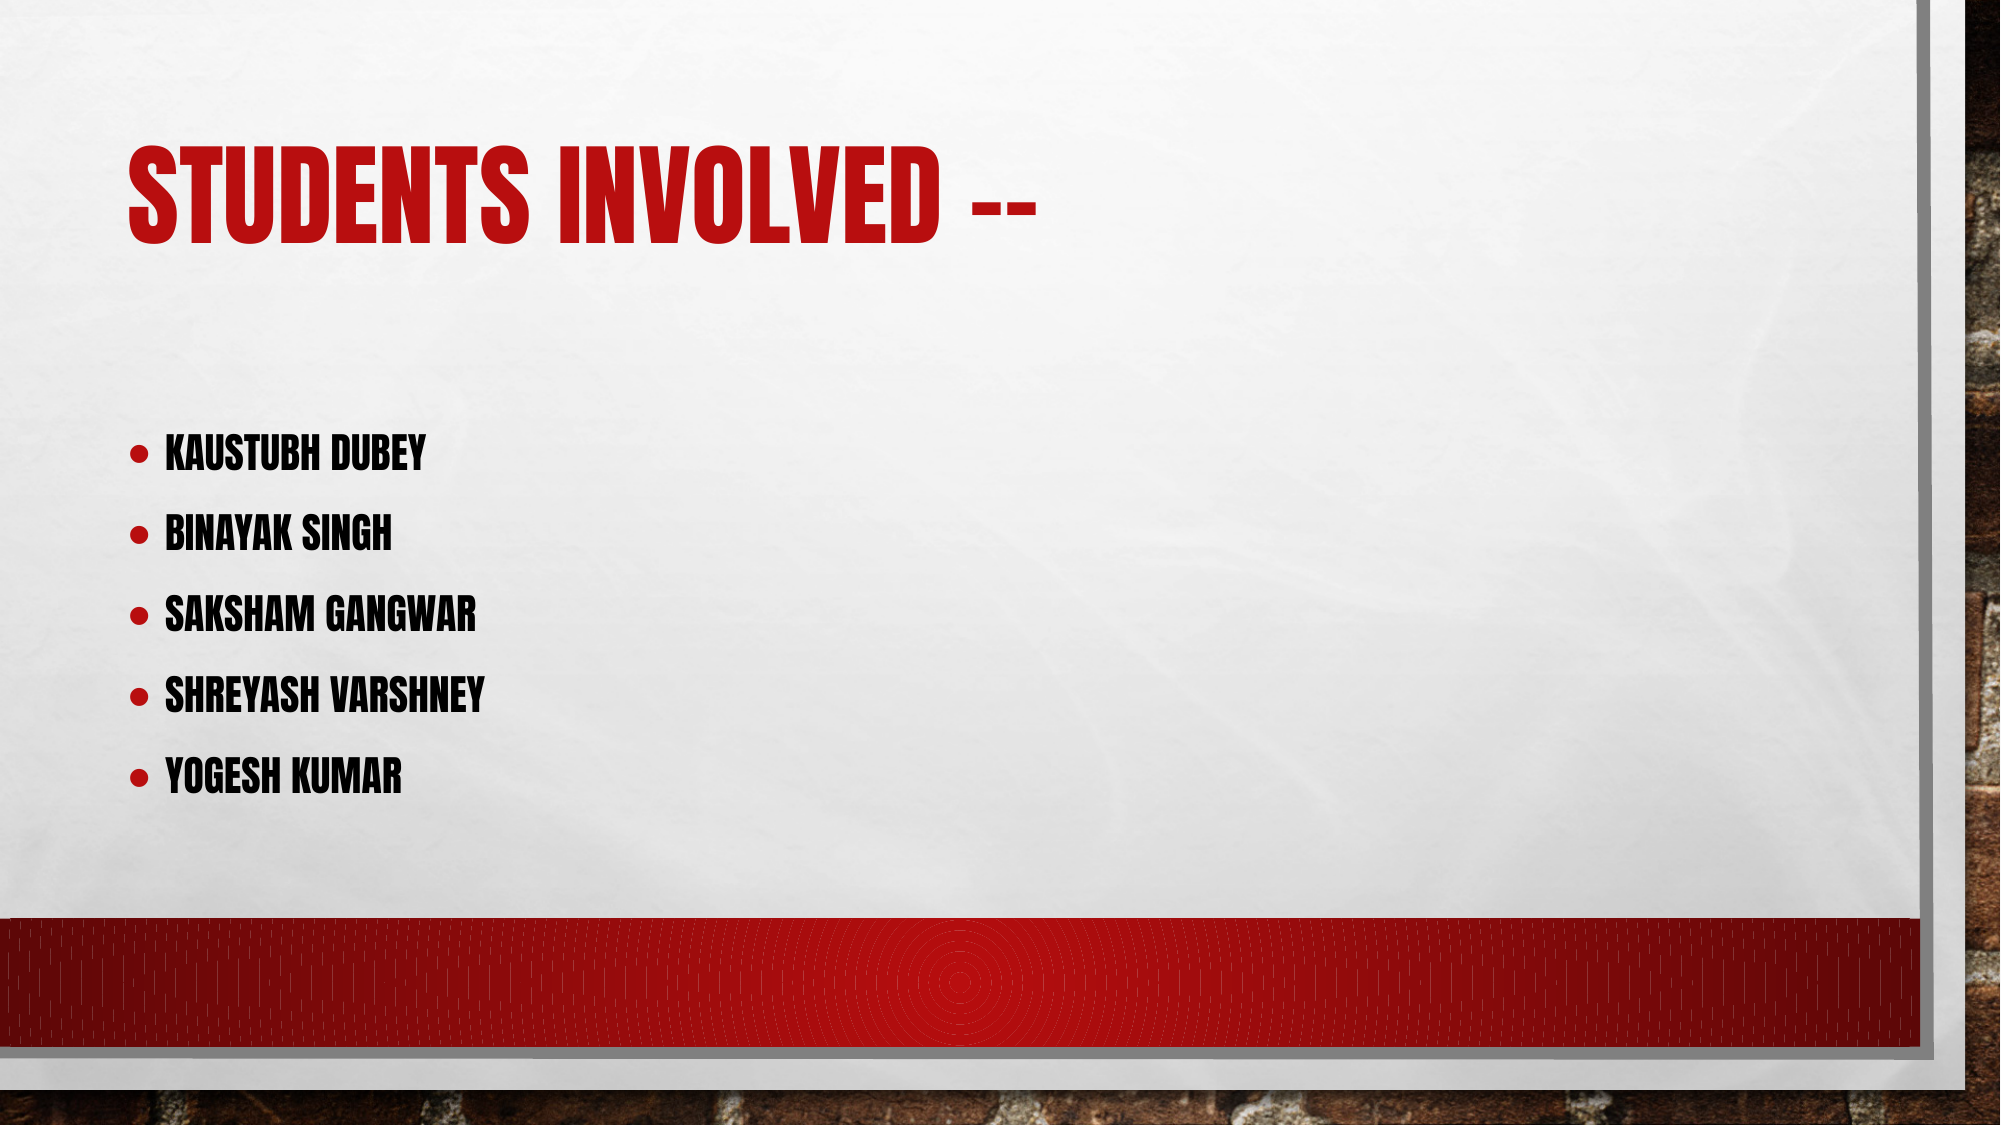

# Students involved --
KAUSTUBH DUBEY
BINAYAK SINGH
SAKSHAM GANGWAR
SHREYASH VARSHNEY
YOGESH KUMAR